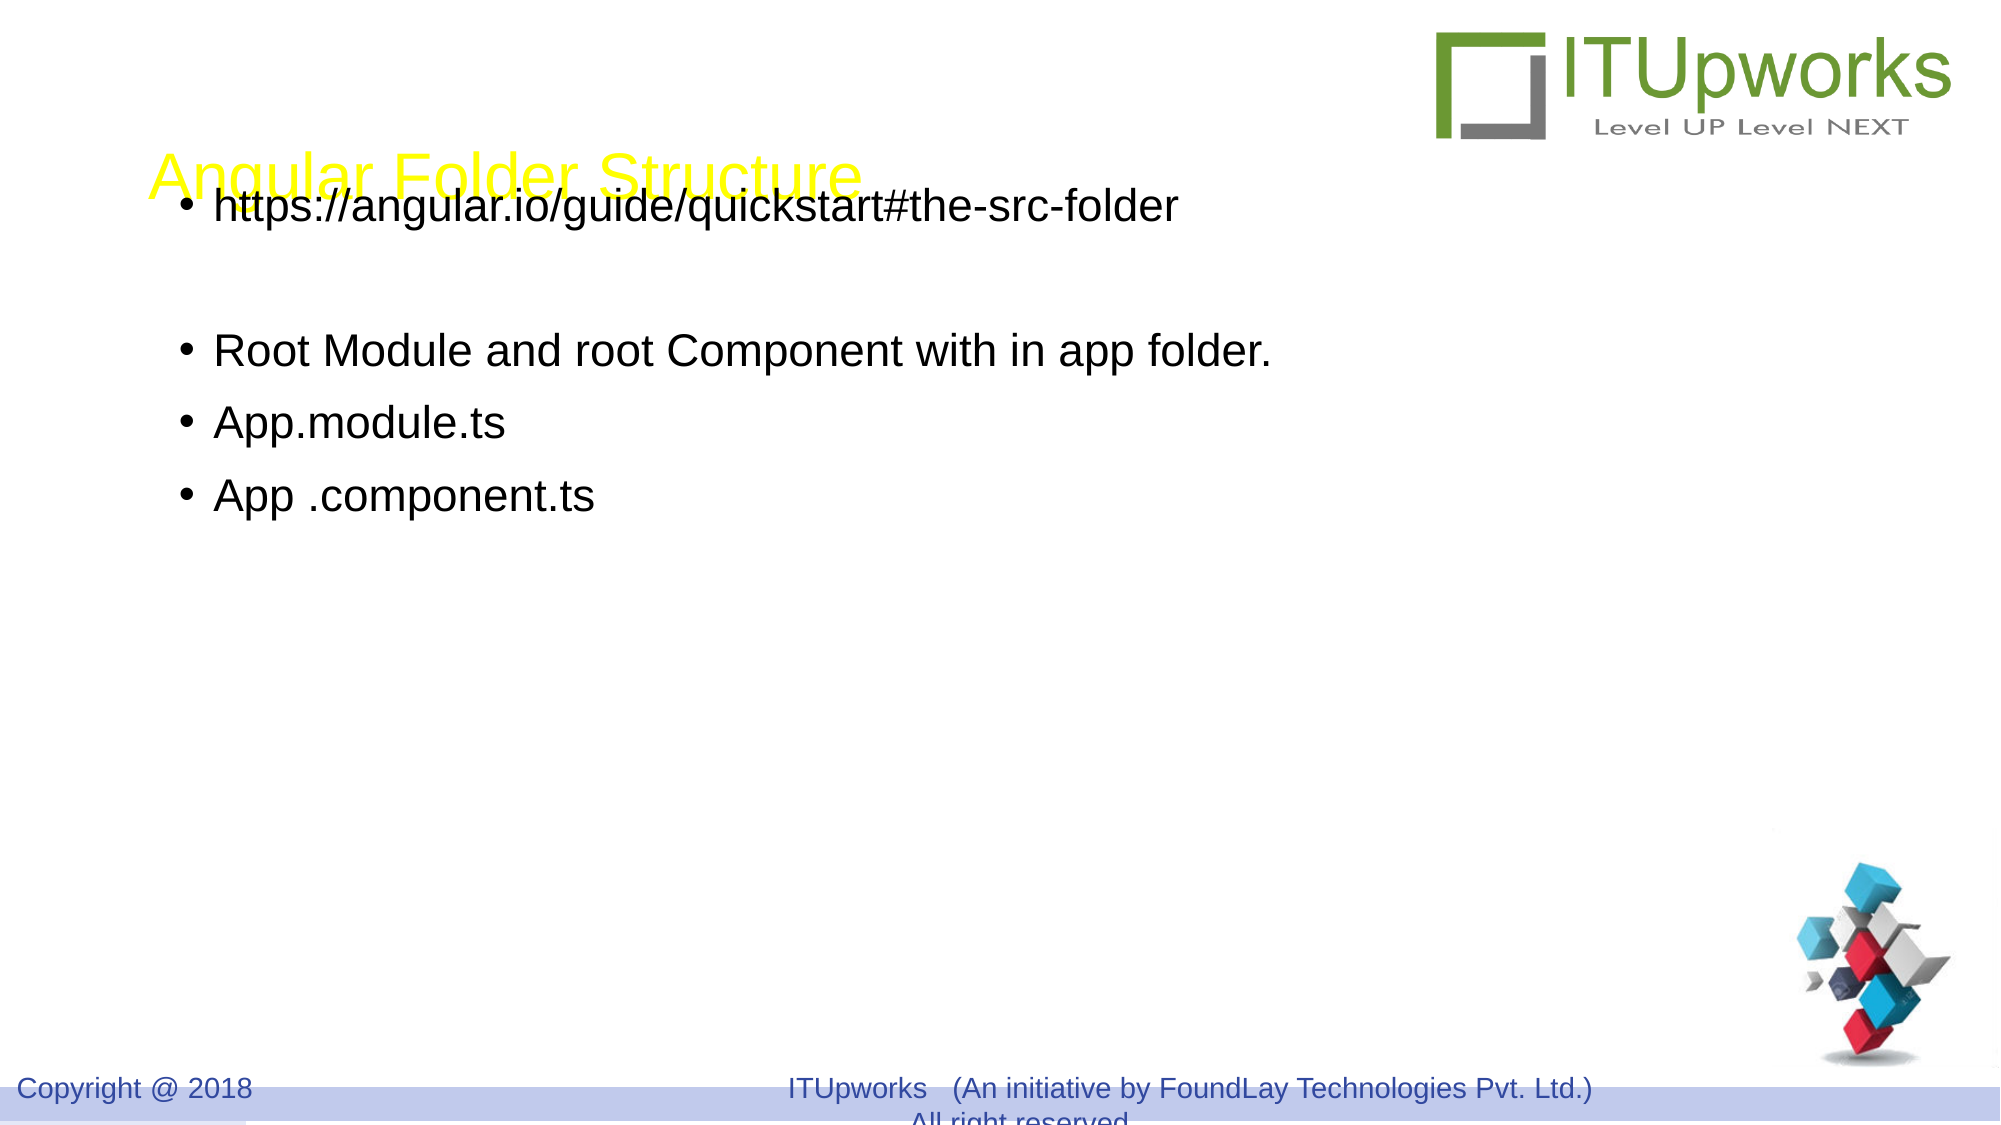

# Angular Folder Structure
https://angular.io/guide/quickstart#the-src-folder

Root Module and root Component with in app folder.
App.module.ts
App .component.ts